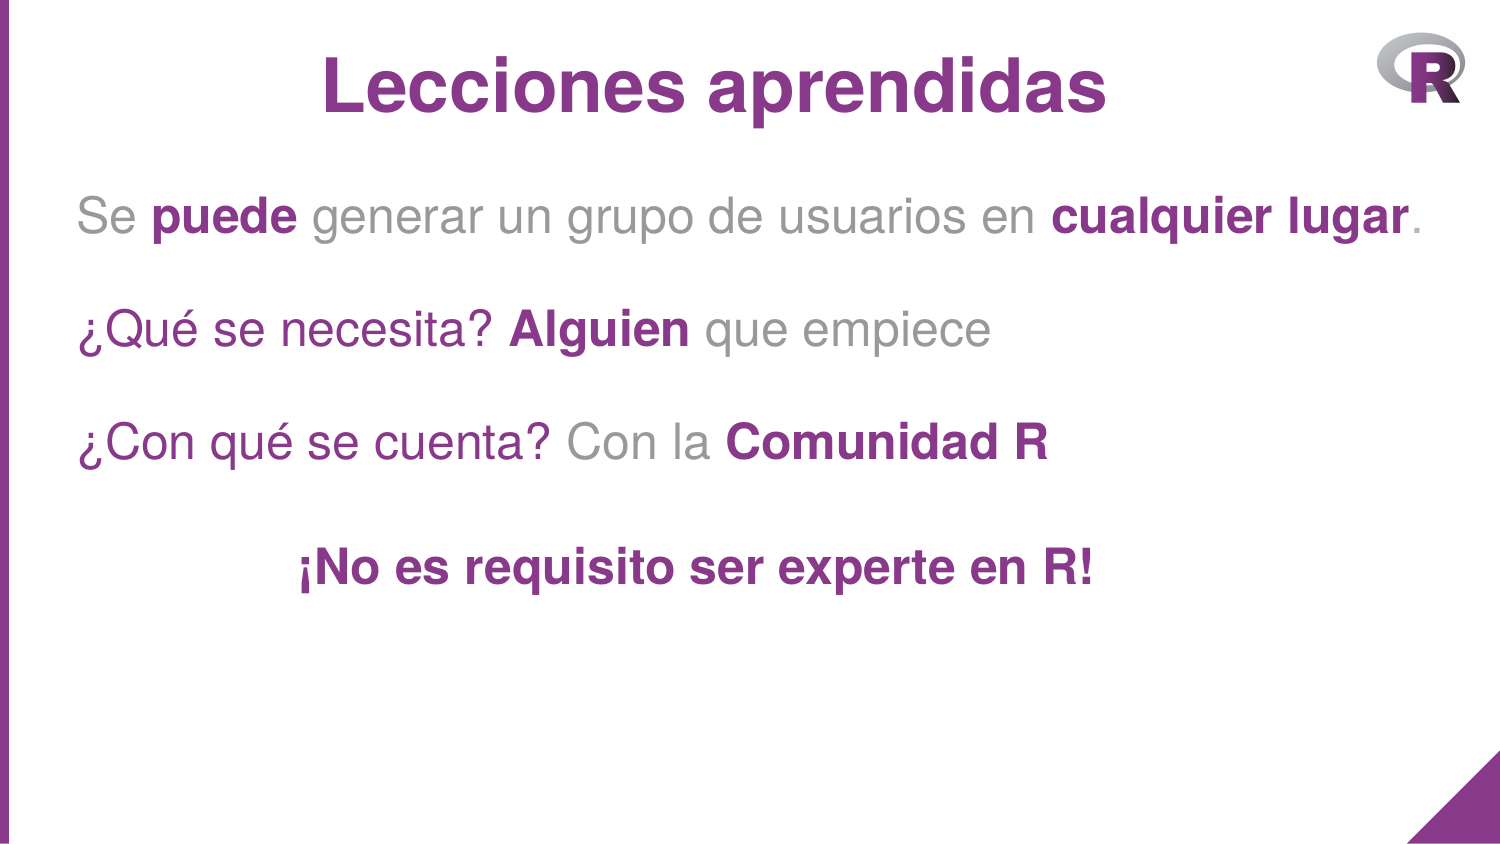

# Lecciones aprendidas
Se puede generar un grupo de usuarios en cualquier lugar.
¿Qué se necesita? Alguien que empiece

¿Con qué se cuenta? Con la Comunidad R

¡No es requisito ser experte en R!